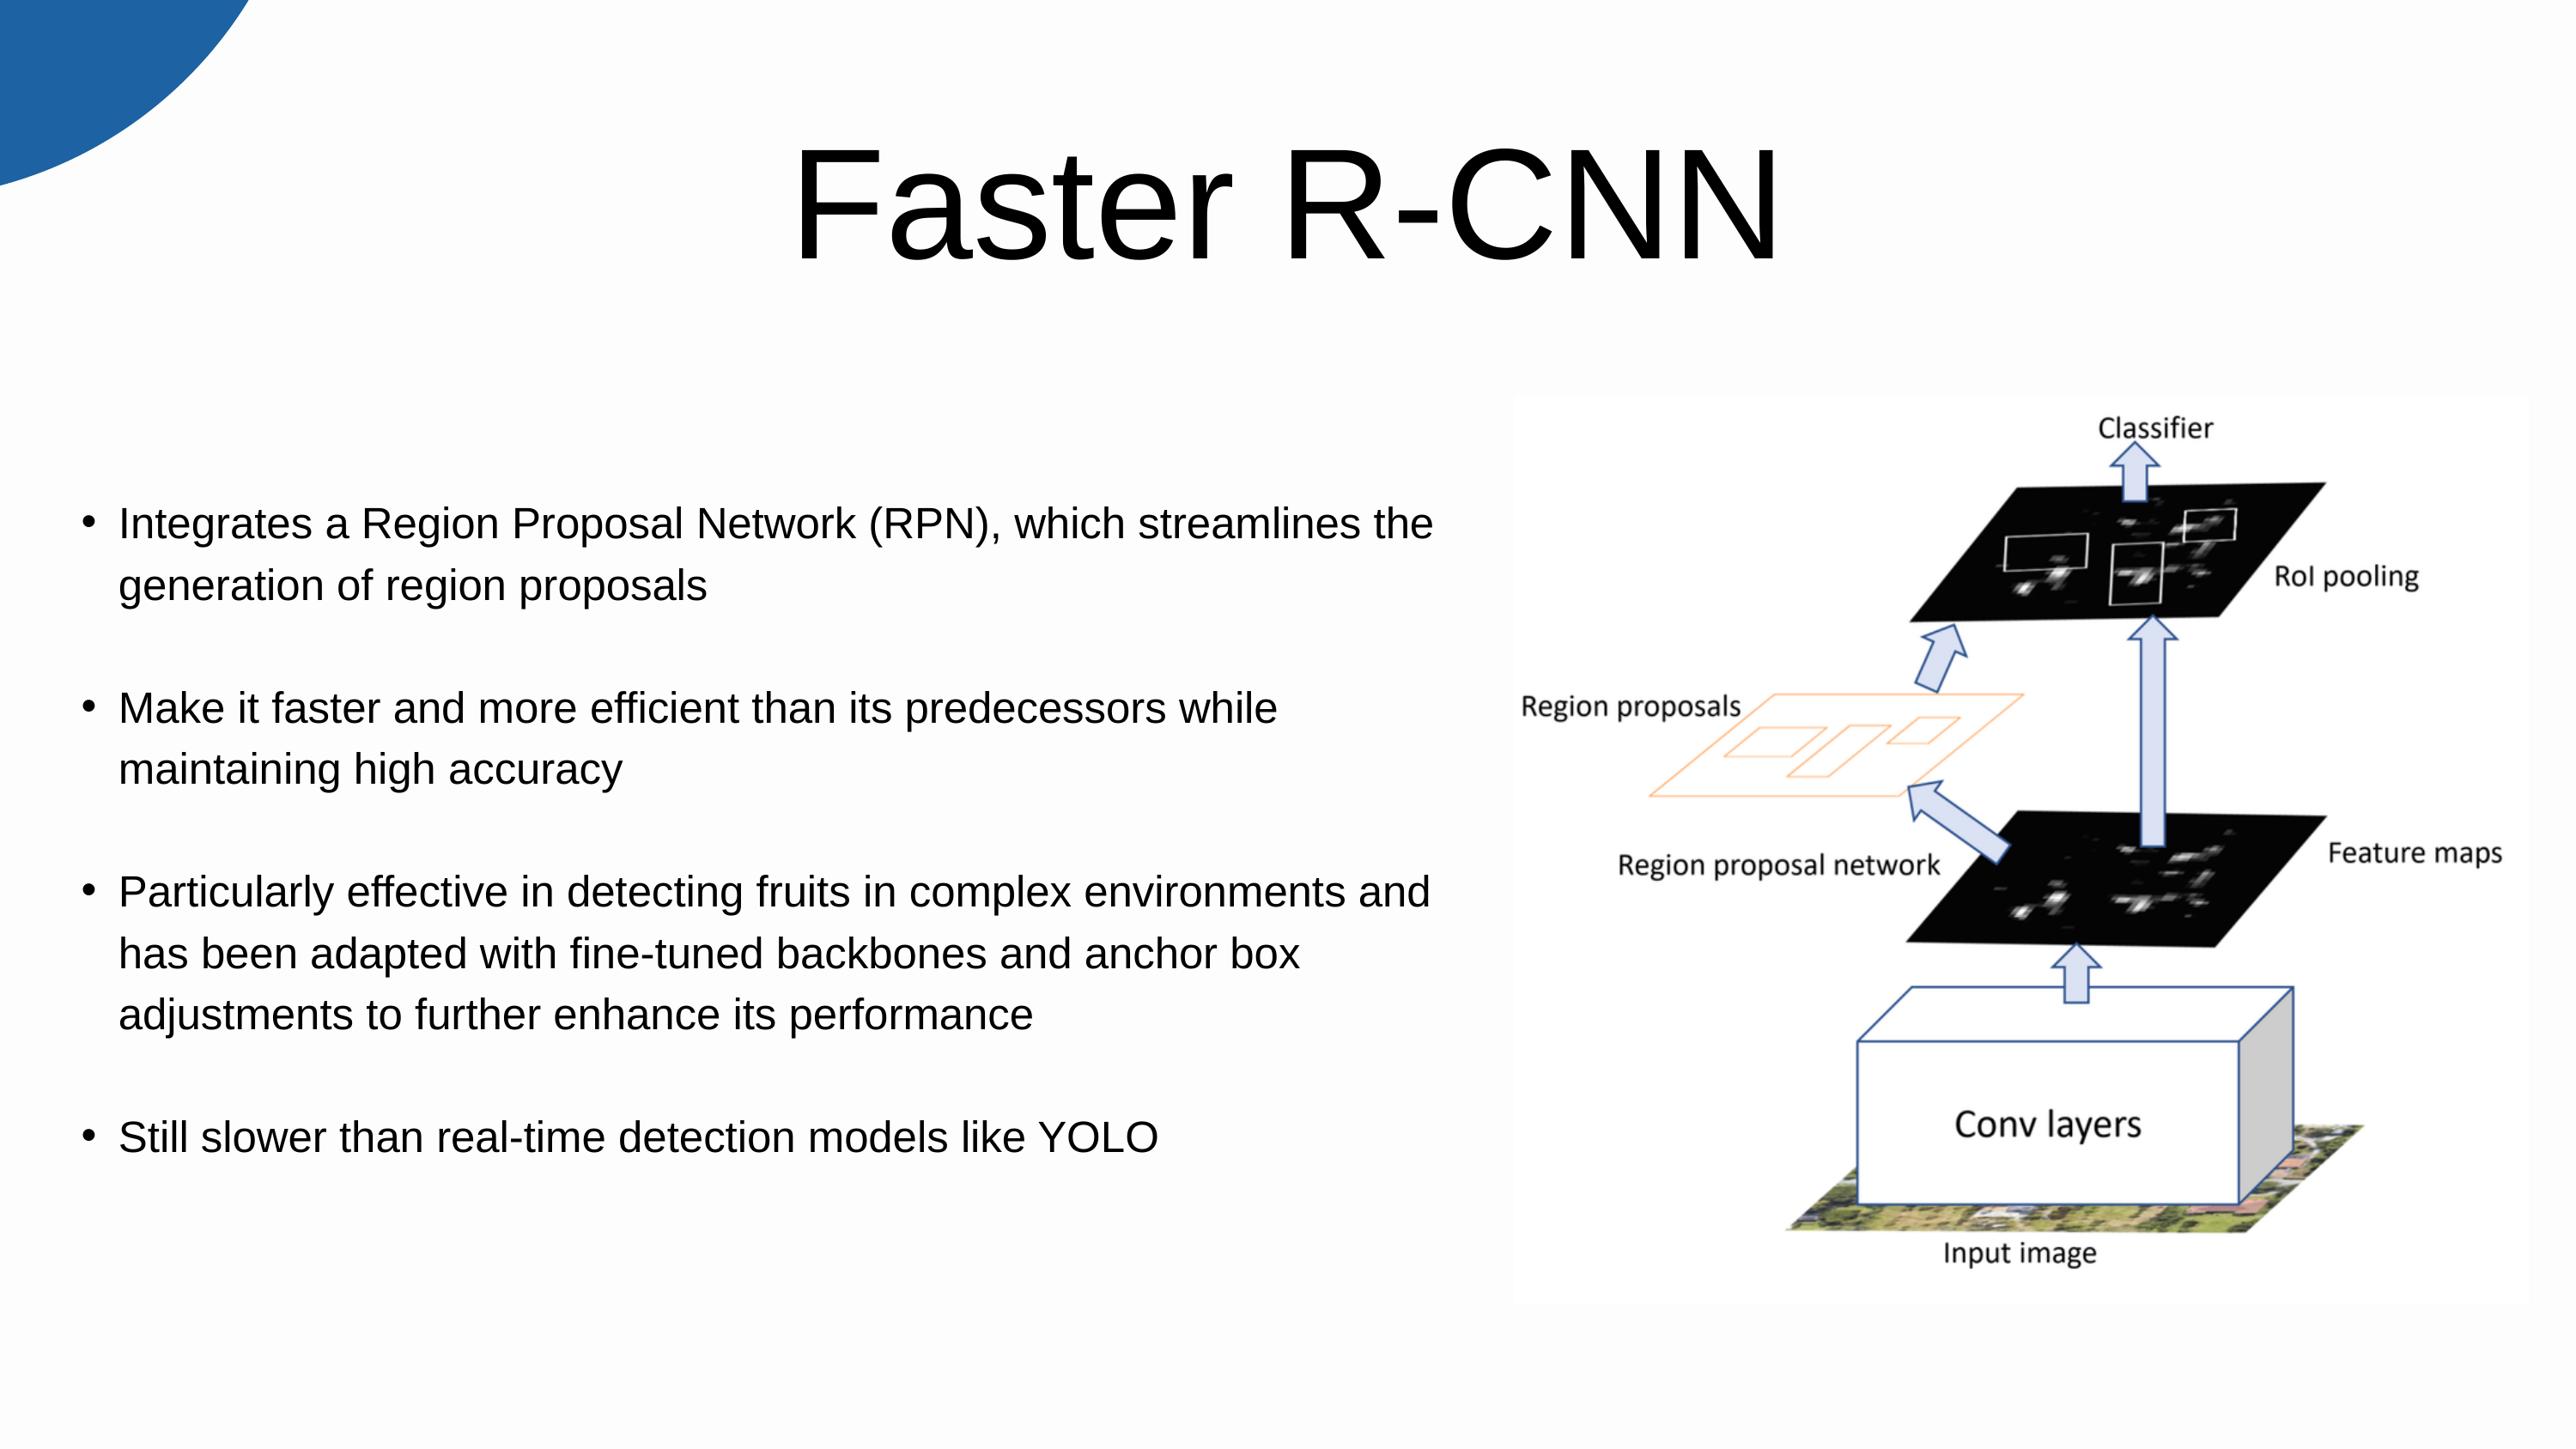

Faster R-CNN

Integrates a Region Proposal Network (RPN), which streamlines the generation of region proposals

Make it faster and more efficient than its predecessors while maintaining high accuracy

Particularly effective in detecting fruits in complex environments and has been adapted with fine-tuned backbones and anchor box adjustments to further enhance its performance

Still slower than real-time detection models like YOLO